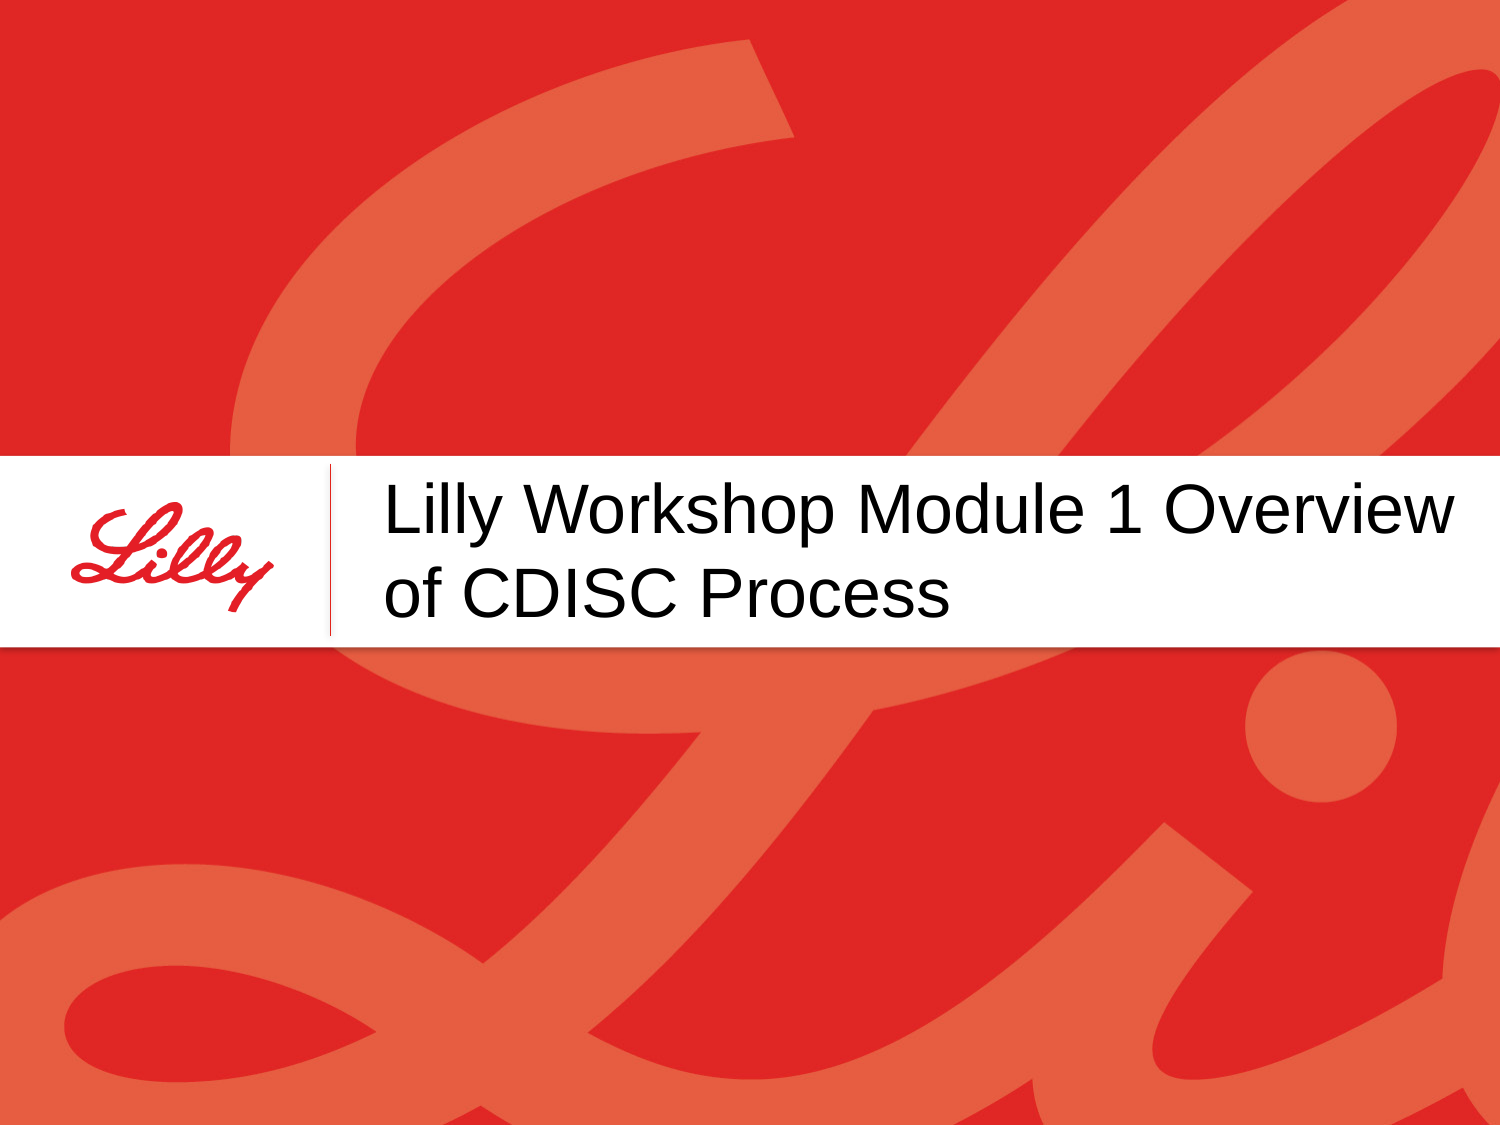

# Lilly Workshop Module 1 Overview of CDISC Process